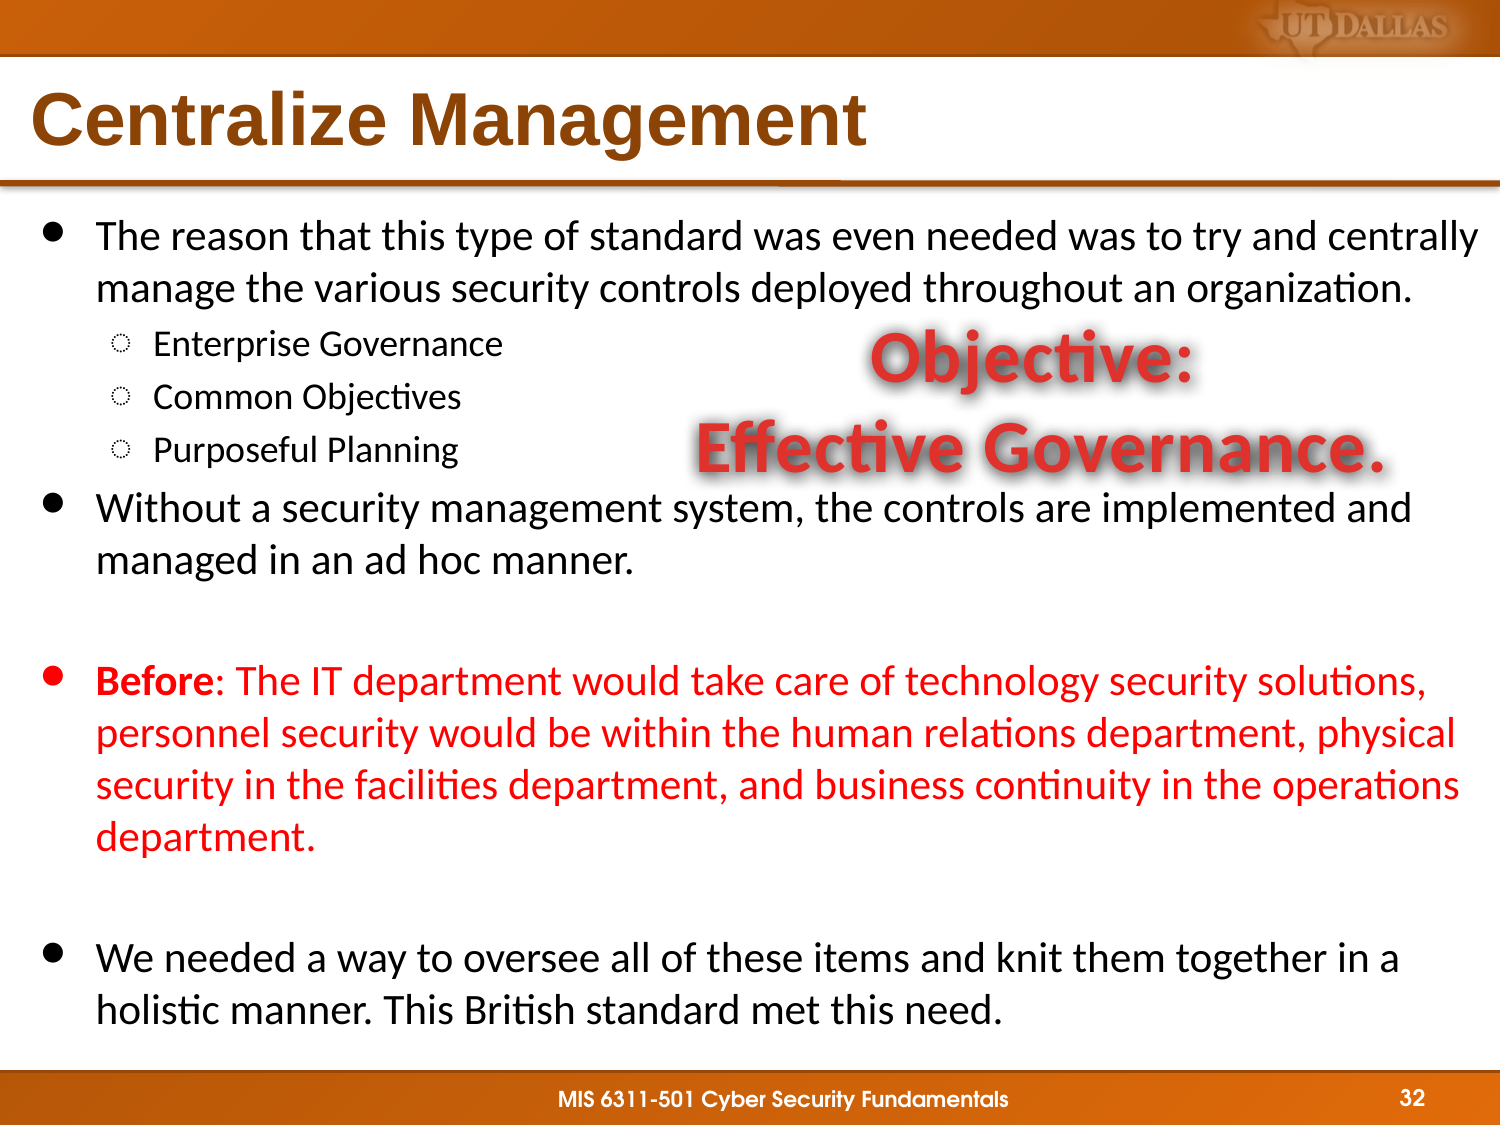

# Centralize Management
The reason that this type of standard was even needed was to try and centrally manage the various security controls deployed throughout an organization.
Enterprise Governance
Common Objectives
Purposeful Planning
Without a security management system, the controls are implemented and managed in an ad hoc manner.

Before: The IT department would take care of technology security solutions, personnel security would be within the human relations department, physical security in the facilities department, and business continuity in the operations department.

We needed a way to oversee all of these items and knit them together in a holistic manner. This British standard met this need.
Objective:
Effective Governance.
32